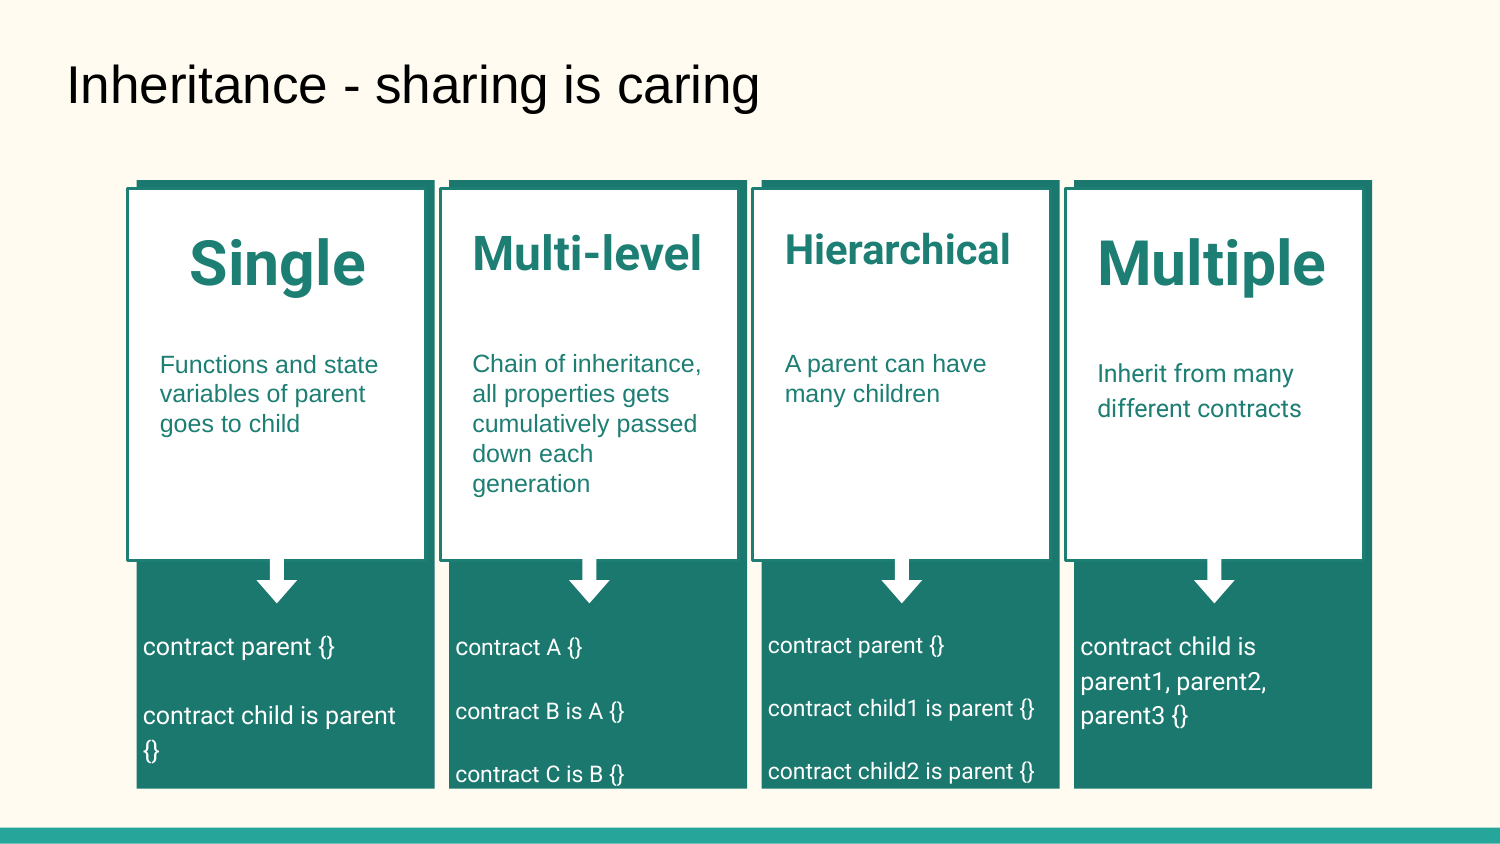

# Inheritance - sharing is caring

Single
Functions and state variables of parent goes to child

contract parent {}

contract child is parent {}

Multi-level
Chain of inheritance, all properties gets cumulatively passed down each generation

contract A {}

contract B is A {}

contract C is B {}

Hierarchical
A parent can have many children

contract parent {}

contract child1 is parent {}

contract child2 is parent {}

Multiple
Inherit from many different contracts

contract child is parent1, parent2, parent3 {}